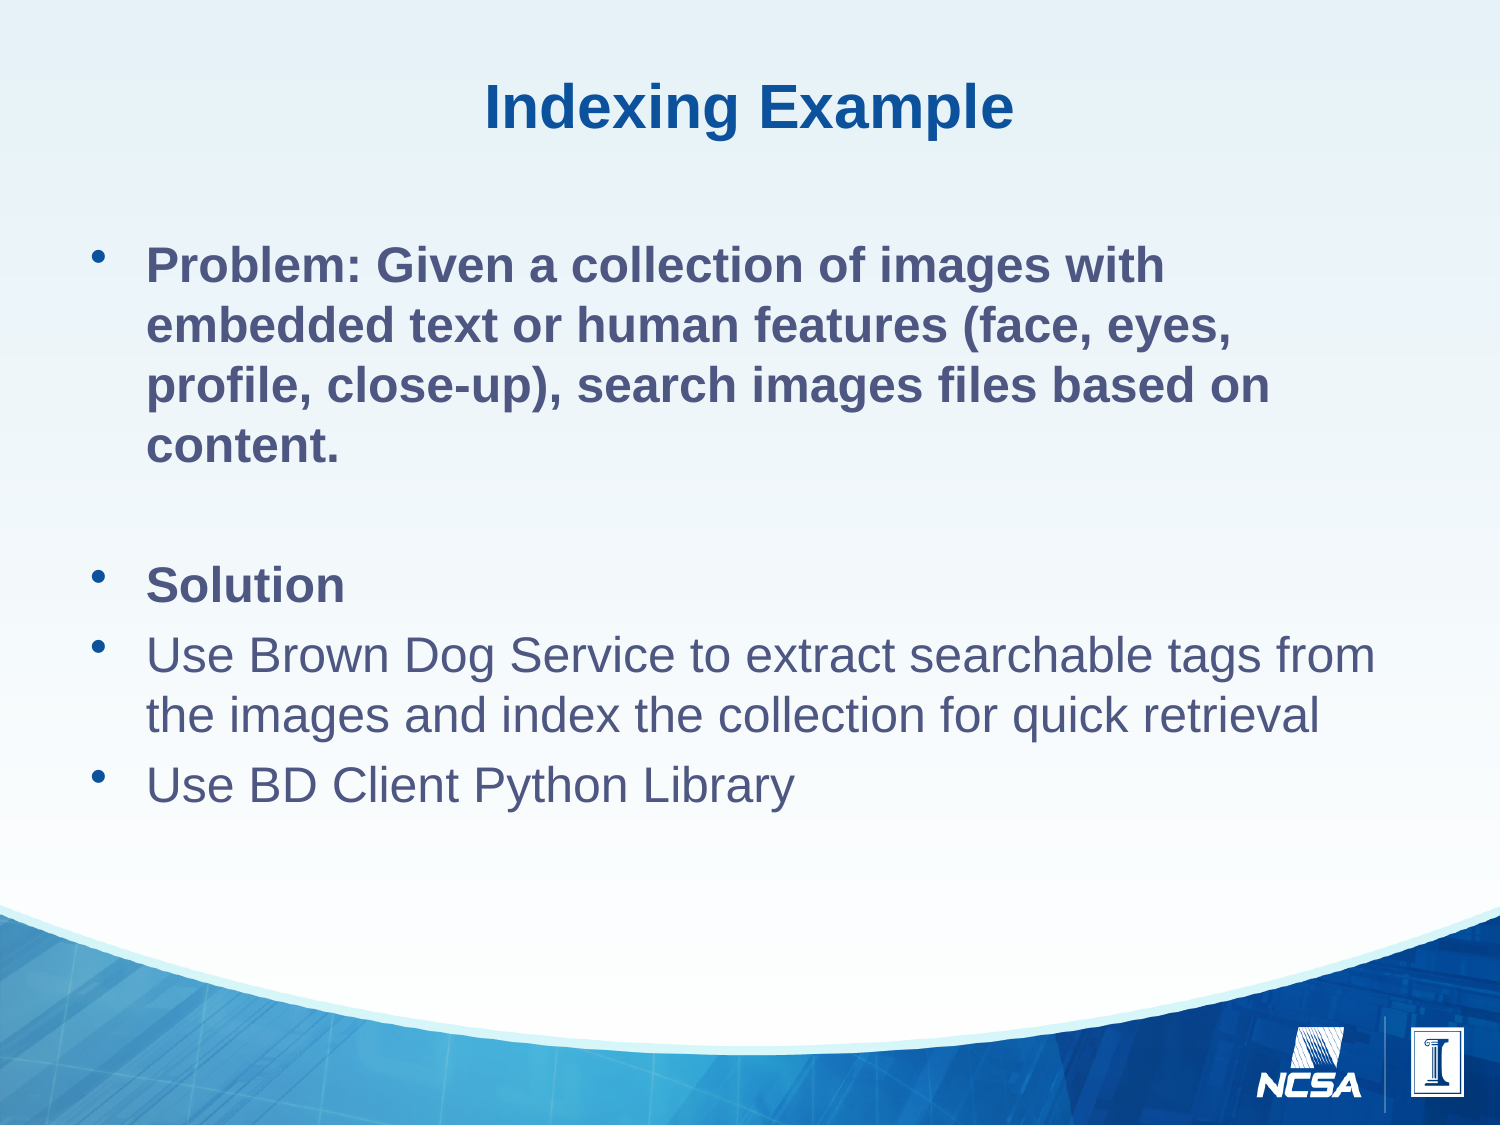

# Indexing Example
Problem: Given a collection of images with embedded text or human features (face, eyes, profile, close-up), search images files based on content.

Solution
Use Brown Dog Service to extract searchable tags from the images and index the collection for quick retrieval
Use BD Client Python Library